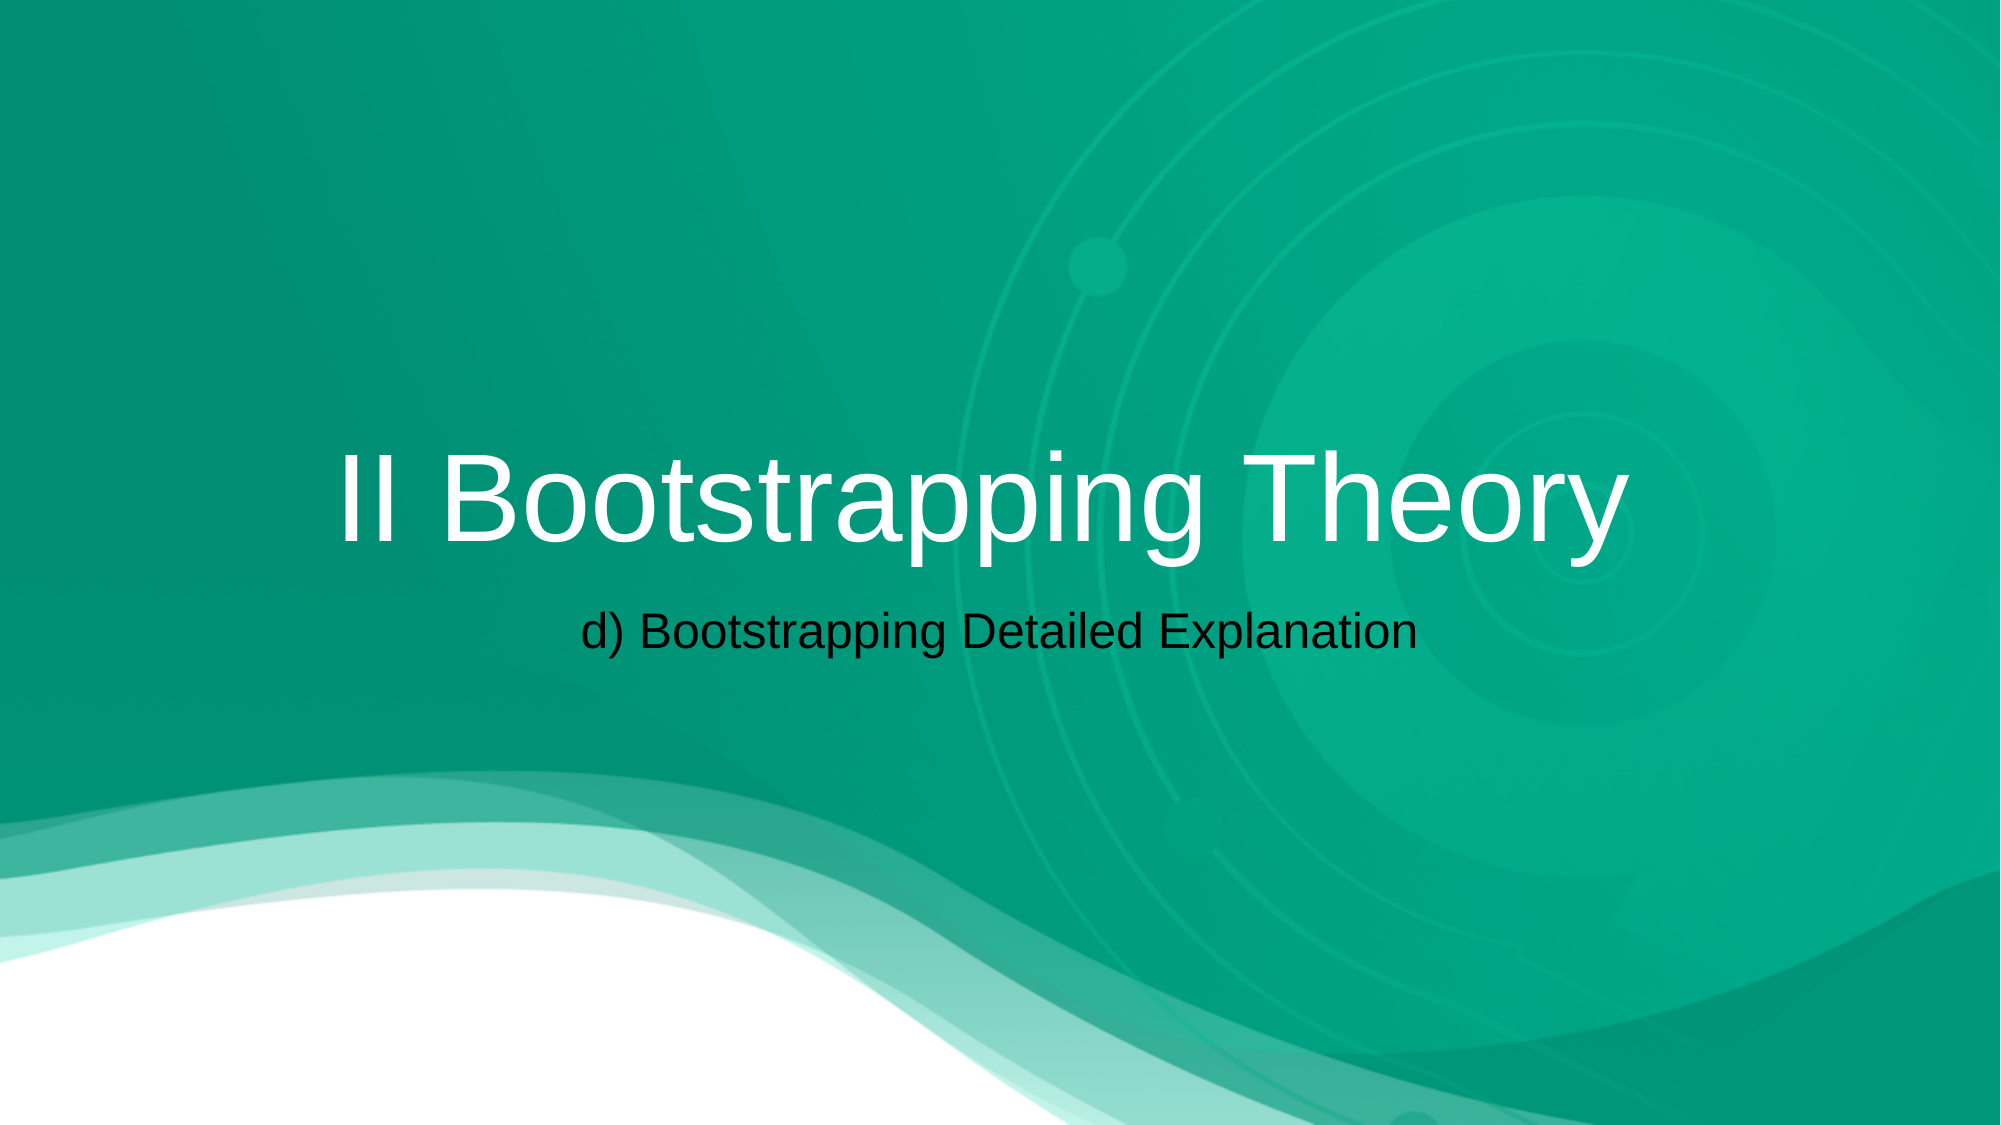

# II Bootstrapping Theory
d) Bootstrapping Detailed Explanation